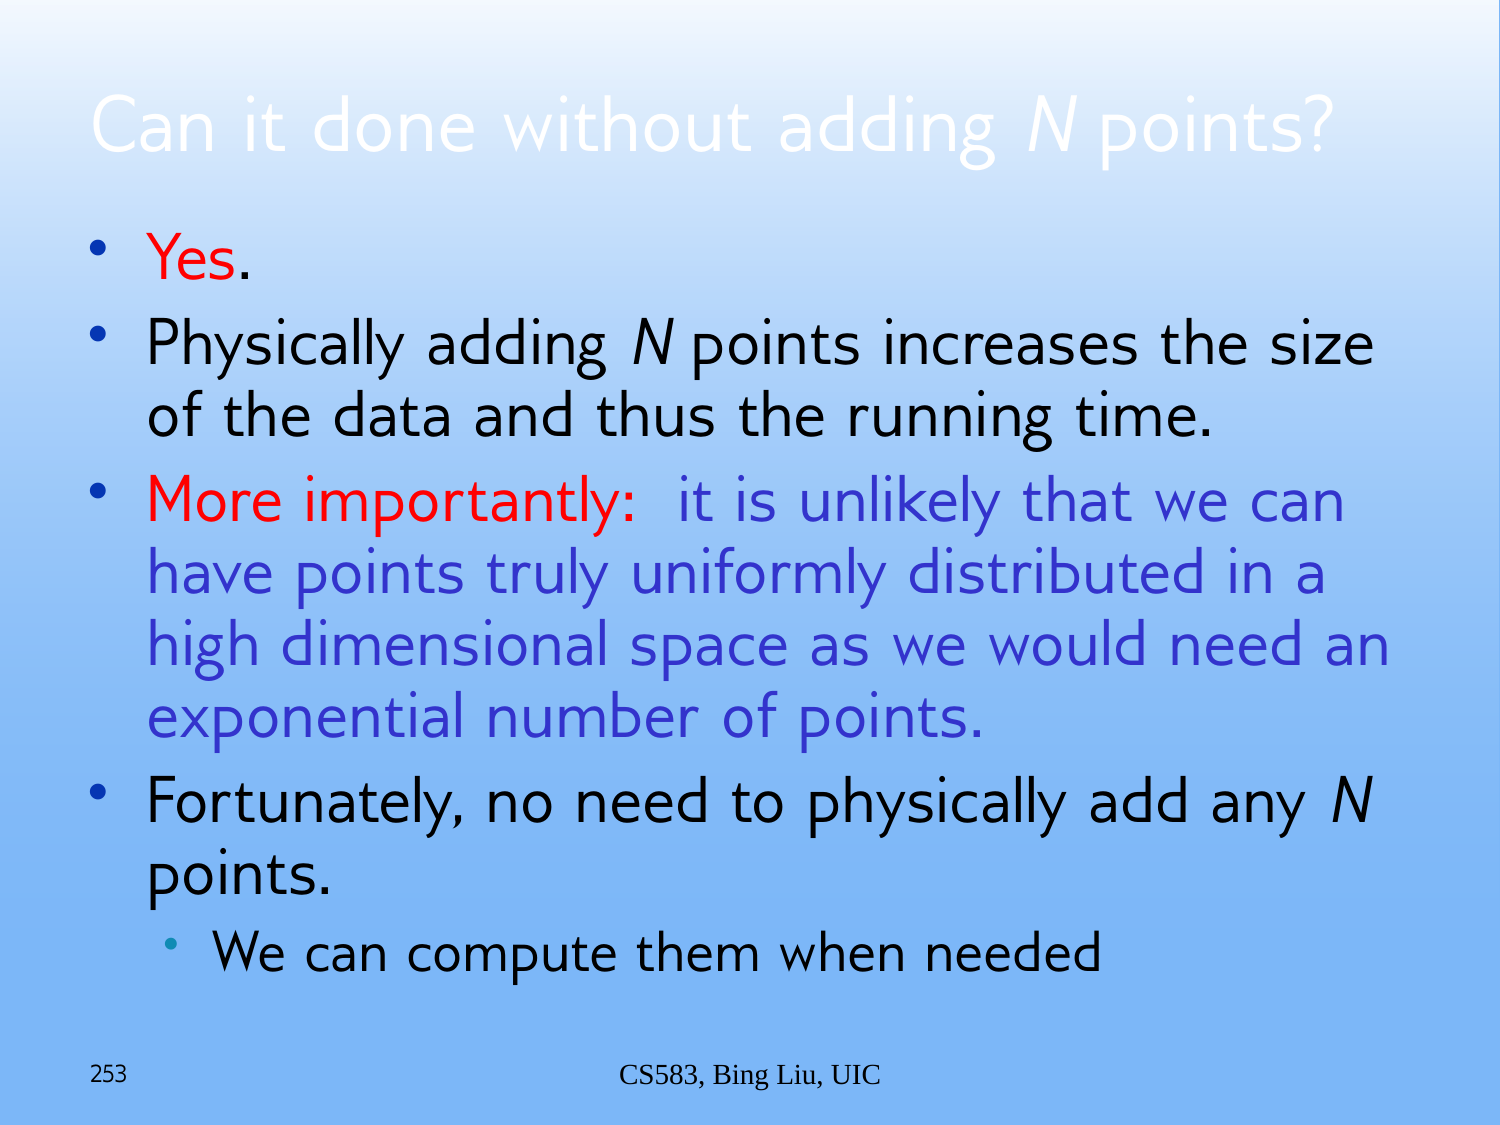

# Can it done without adding N points?
Yes.
Physically adding N points increases the size of the data and thus the running time.
More importantly:  it is unlikely that we can have points truly uniformly distributed in a high dimensional space as we would need an exponential number of points.
Fortunately, no need to physically add any N points.
We can compute them when needed
253
CS583, Bing Liu, UIC